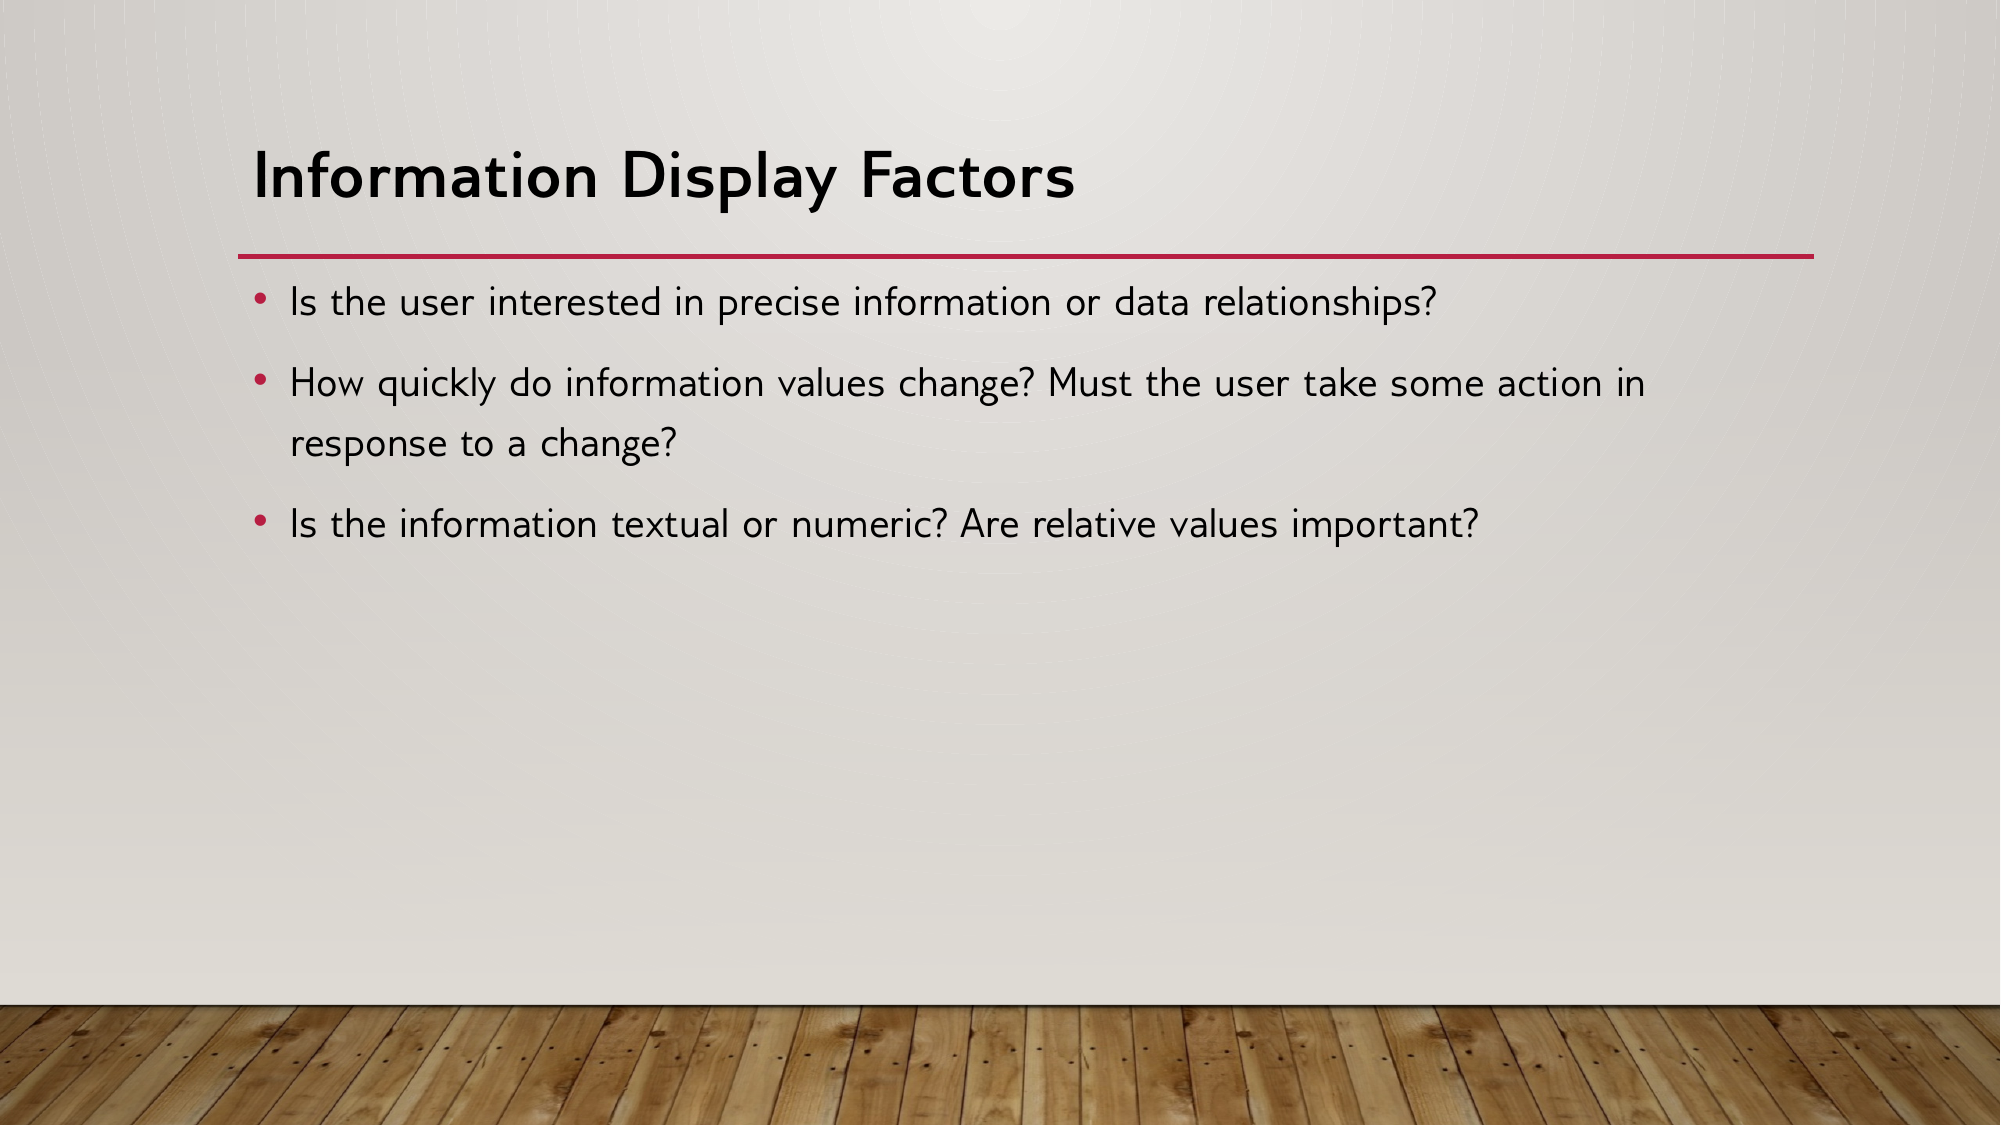

# Information Display Factors
Is the user interested in precise information or data relationships?
How quickly do information values change? Must the user take some action in response to a change?
Is the information textual or numeric? Are relative values important?